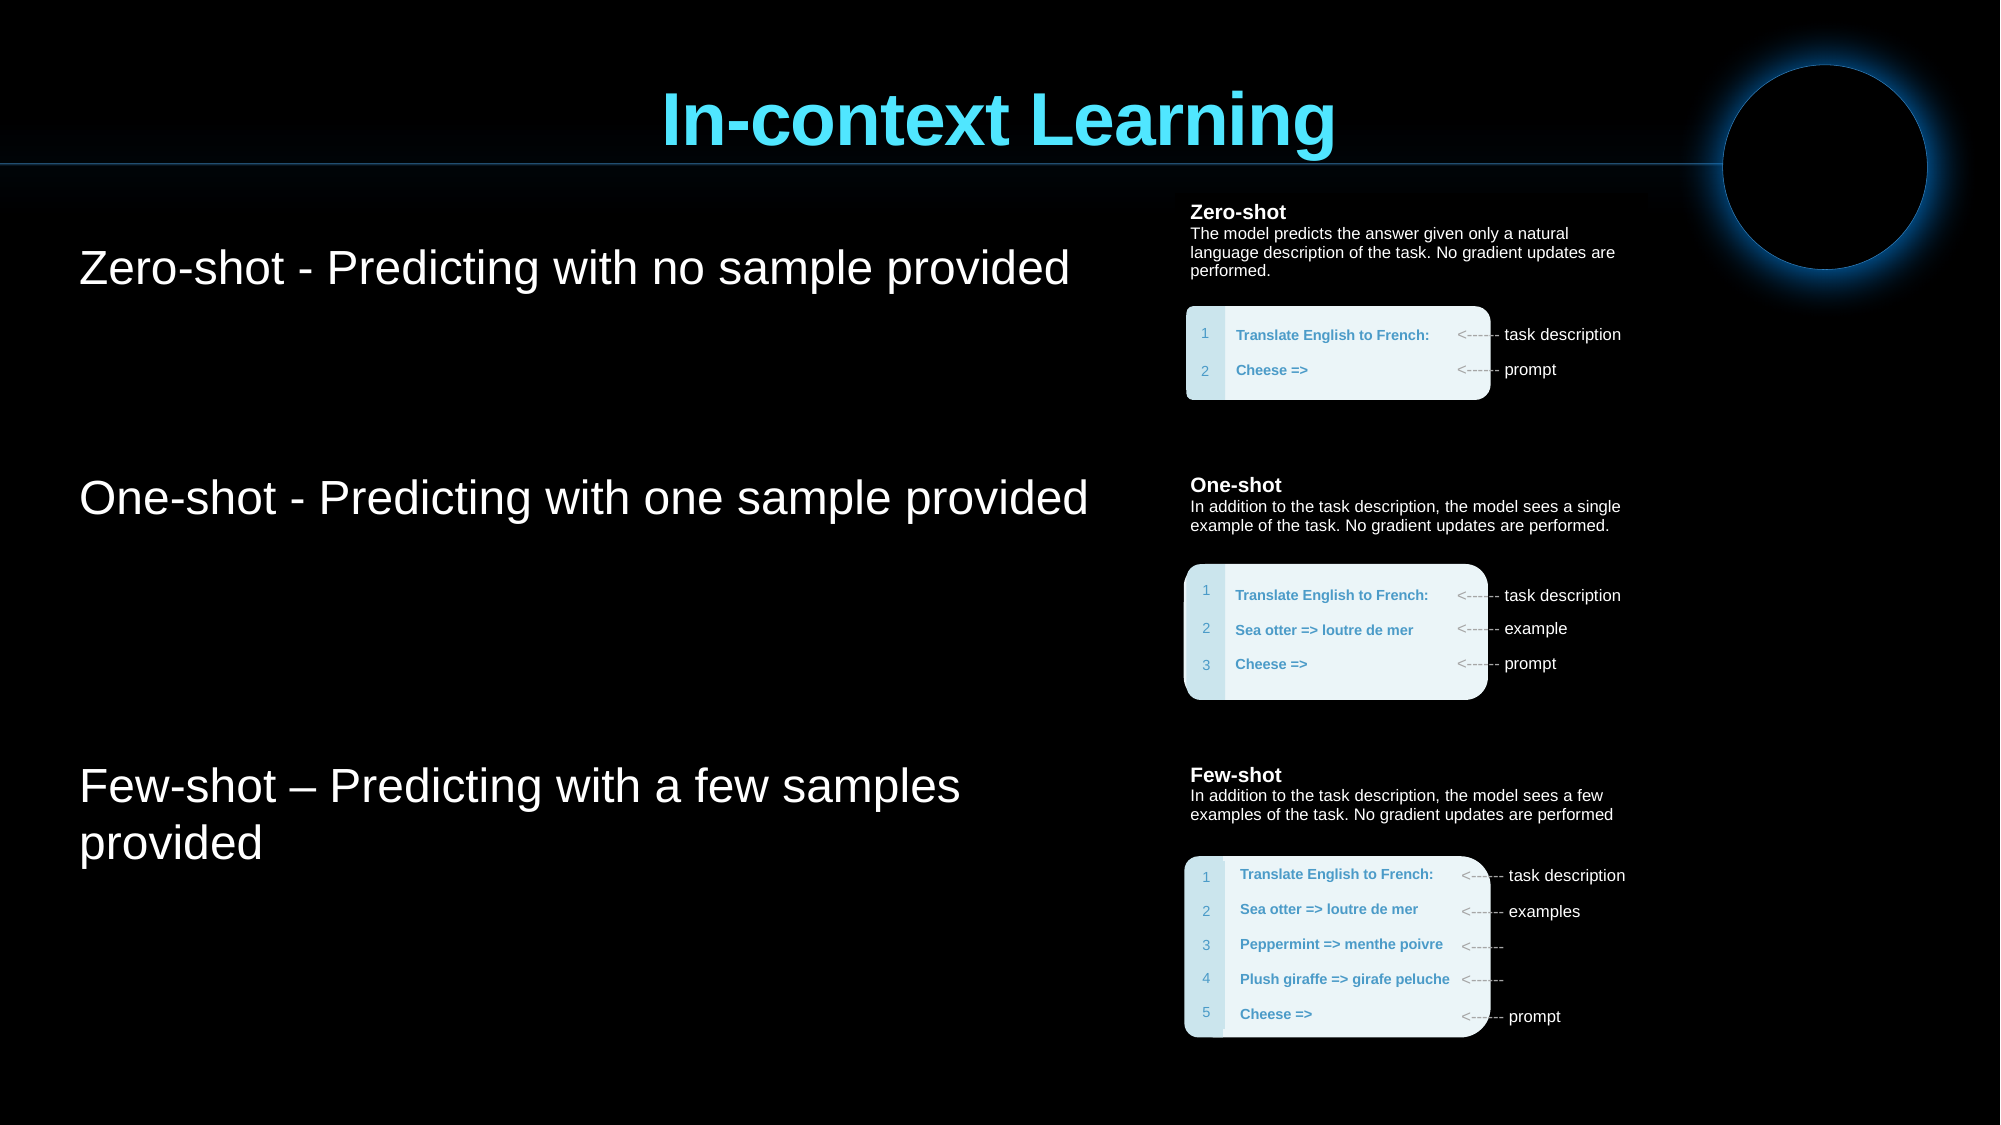

# In-context Learning
| Zero-shot The model predicts the answer given only a natural language description of the task. No gradient updates are performed. |
| --- |
| One-shot In addition to the task description, the model sees a single example of the task. No gradient updates are performed. |
| Few-shot In addition to the task description, the model sees a few examples of the task. No gradient updates are performed |
Zero-shot - Predicting with no sample provided

One-shot - Predicting with one sample provided

Few-shot – Predicting with a few samples provided

Translate English to French:

Cheese =>
| 1 |
| --- |
| 2 |
<------ task description

<------ prompt
Translate English to French:

Sea otter => loutre de mer

Cheese =>

| 1 |
| --- |
| 2 |
| 3 |
<------ task description
<------ example
<------ prompt
Translate English to French:

Sea otter => loutre de mer

Peppermint => menthe poivre

Plush giraffe => girafe peluche

Cheese =>

| 1 |
| --- |
| 2 |
| 3 |
| 4 |
| 5 |
<------ task description
<------ examples
<------
<------
<------ prompt
Microsoft Confidential